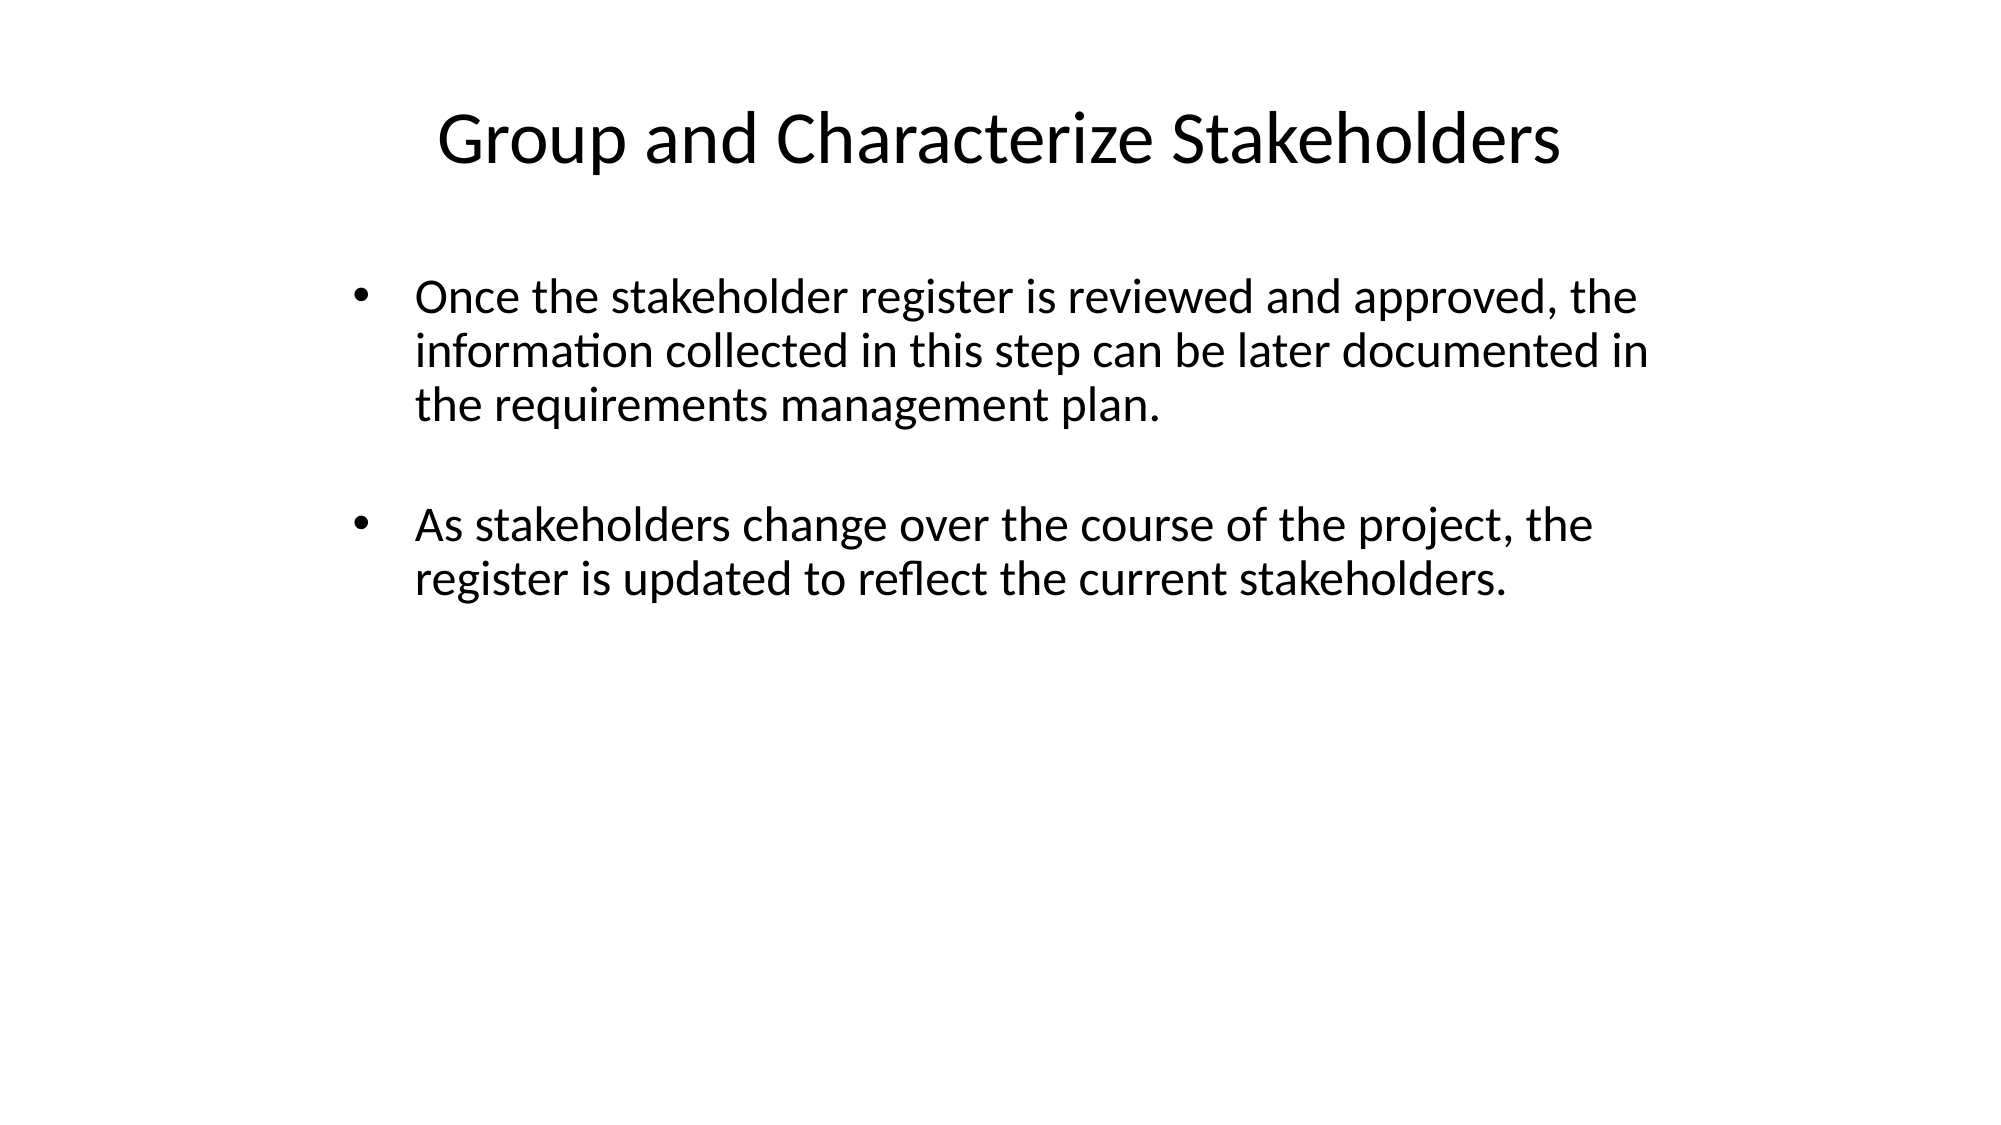

# Group and Characterize Stakeholders
Once the stakeholder register is reviewed and approved, the information collected in this step can be later documented in the requirements management plan.

As stakeholders change over the course of the project, the register is updated to reflect the current stakeholders.